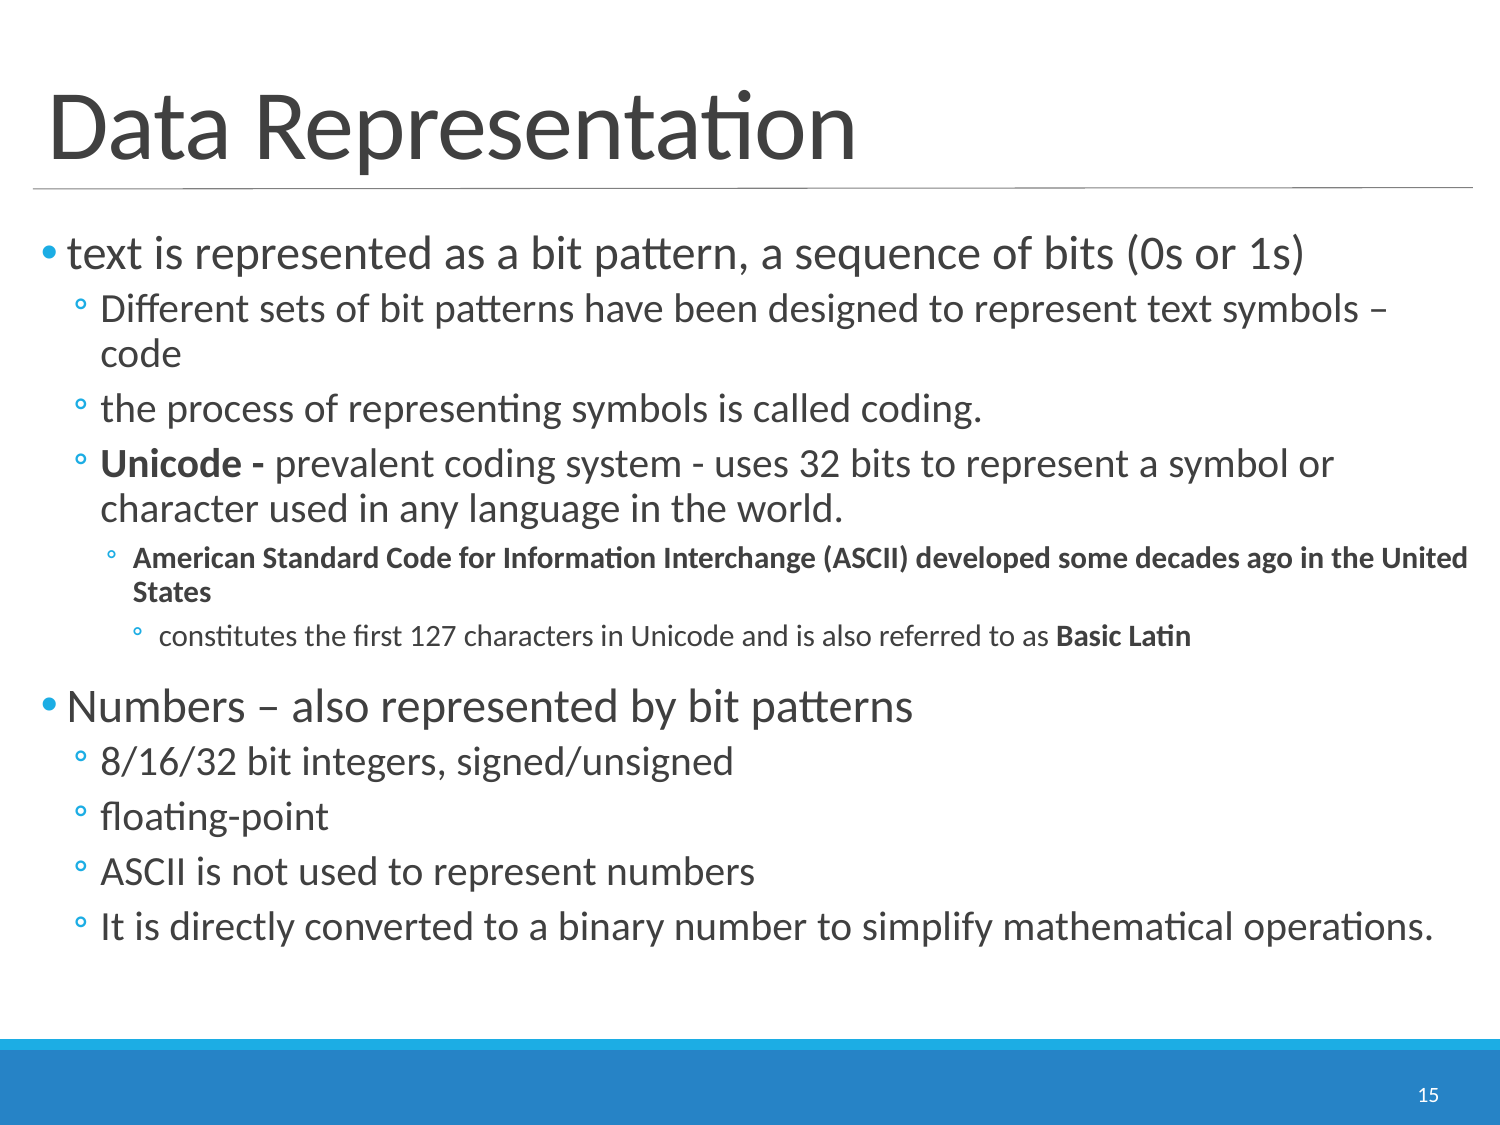

# Data Representation
text is represented as a bit pattern, a sequence of bits (0s or 1s)
Different sets of bit patterns have been designed to represent text symbols – code
the process of representing symbols is called coding.
Unicode - prevalent coding system - uses 32 bits to represent a symbol or character used in any language in the world.
American Standard Code for Information Interchange (ASCII) developed some decades ago in the United States
constitutes the first 127 characters in Unicode and is also referred to as Basic Latin
Numbers – also represented by bit patterns
8/16/32 bit integers, signed/unsigned
floating-point
ASCII is not used to represent numbers
It is directly converted to a binary number to simplify mathematical operations.